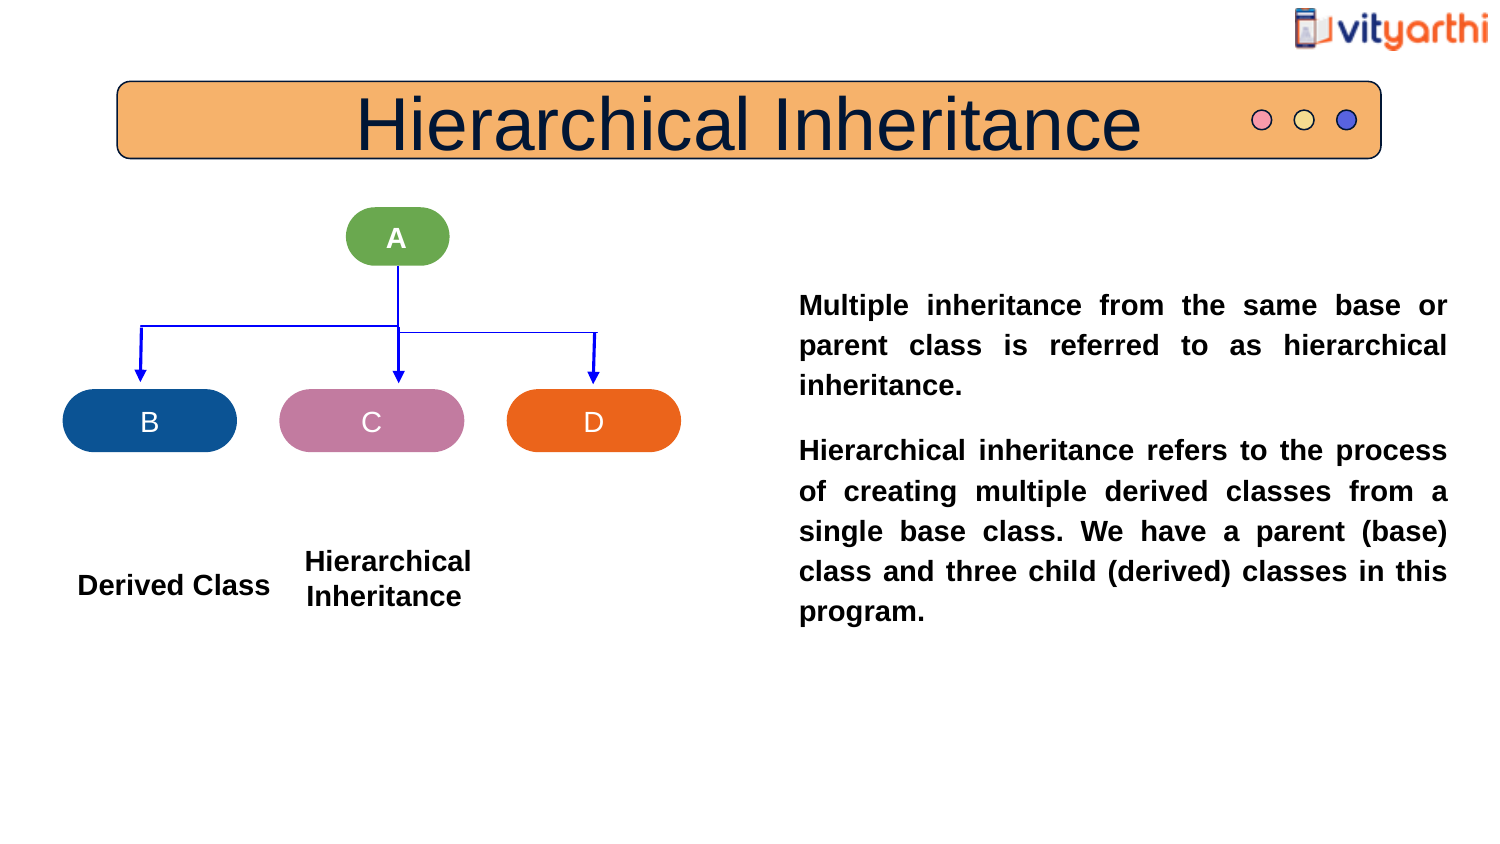

Hierarchical Inheritance

  A
Multiple inheritance from the same base or parent class is referred to as hierarchical inheritance.
Hierarchical inheritance refers to the process of creating multiple derived classes from a single base class. We have a parent (base) class and three child (derived) classes in this program.
B
C
D
Hierarchical Inheritance
Derived Class